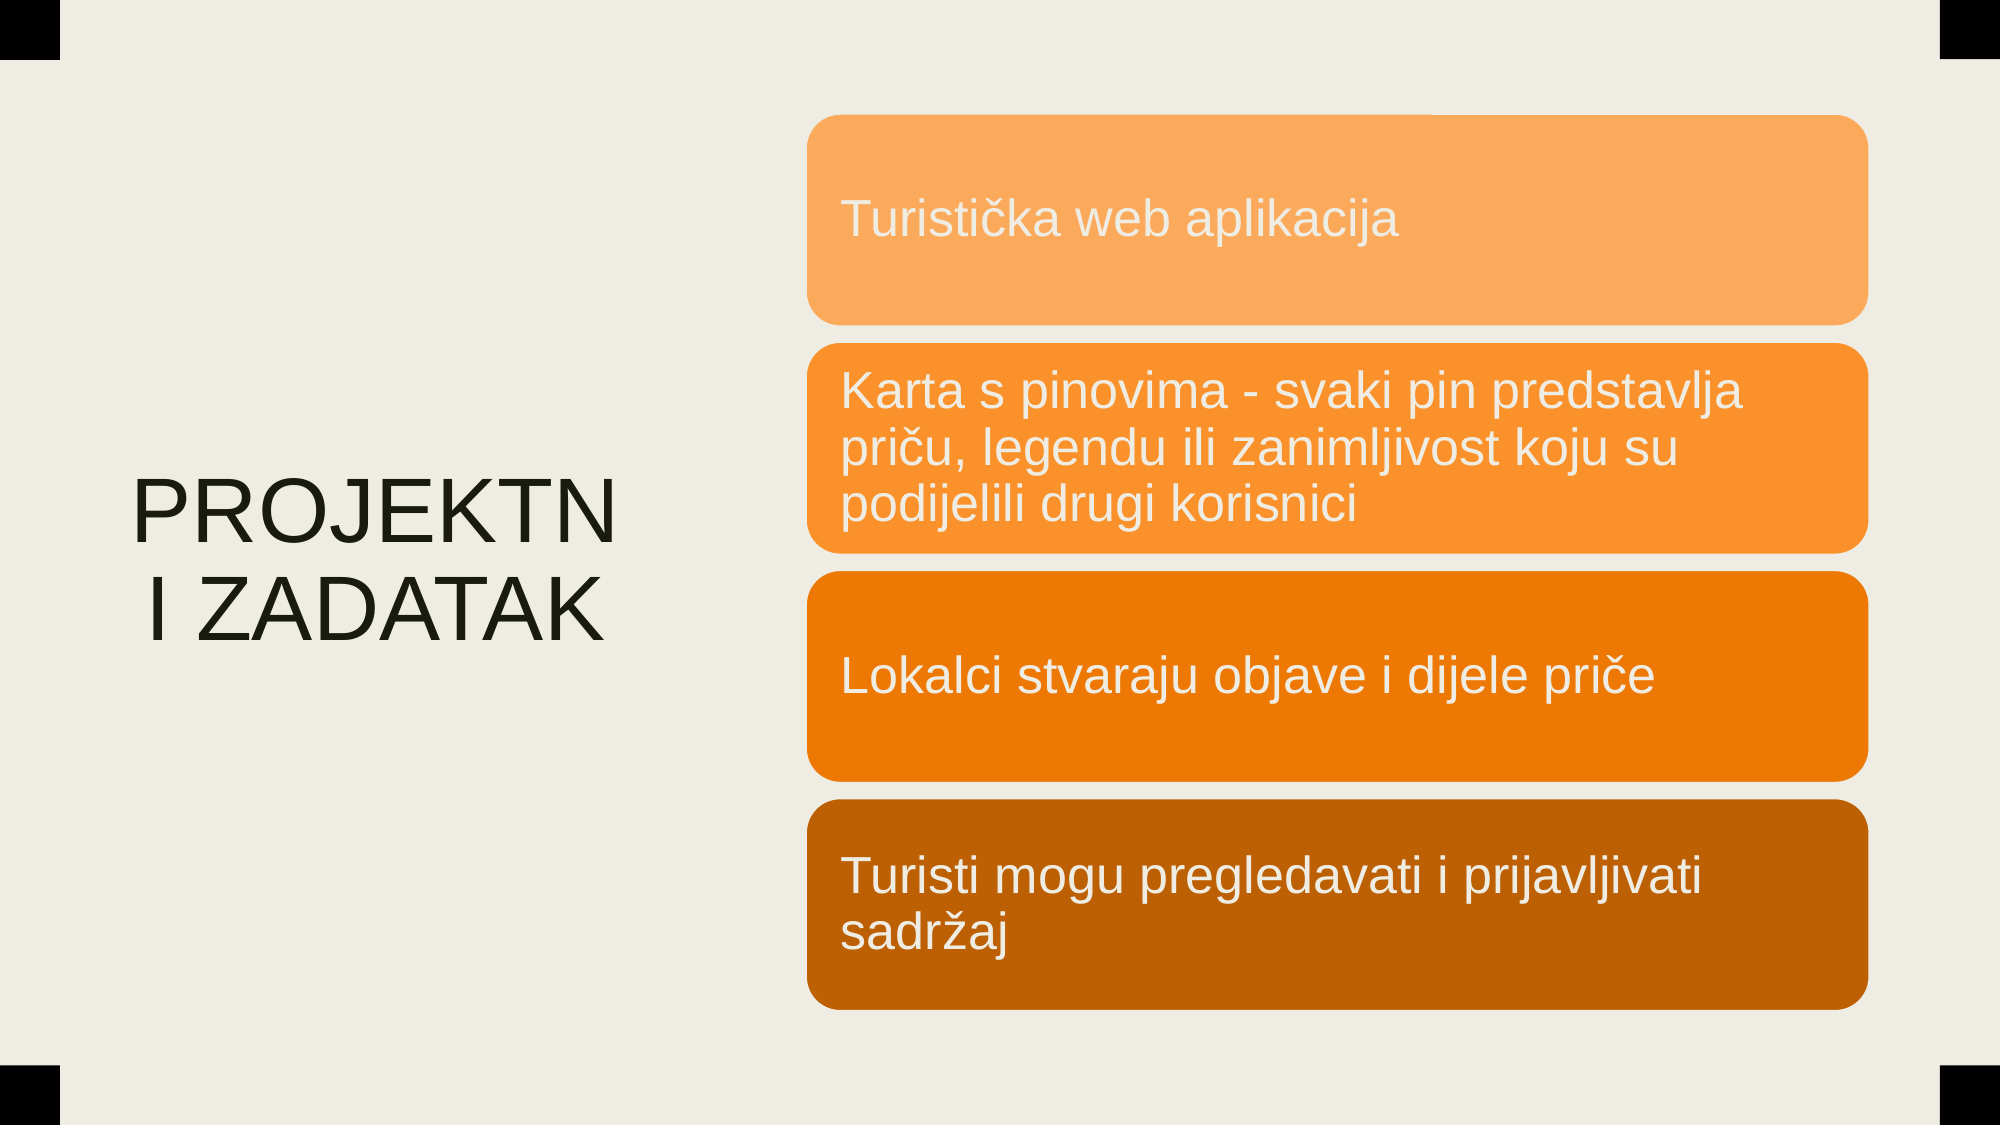

# PROJEKTNI ZADATAK
Turistička web aplikacija
Karta s pinovima - svaki pin predstavlja priču, legendu ili zanimljivost koju su podijelili drugi korisnici
Lokalci stvaraju objave i dijele priče
Turisti mogu pregledavati i prijavljivati sadržaj